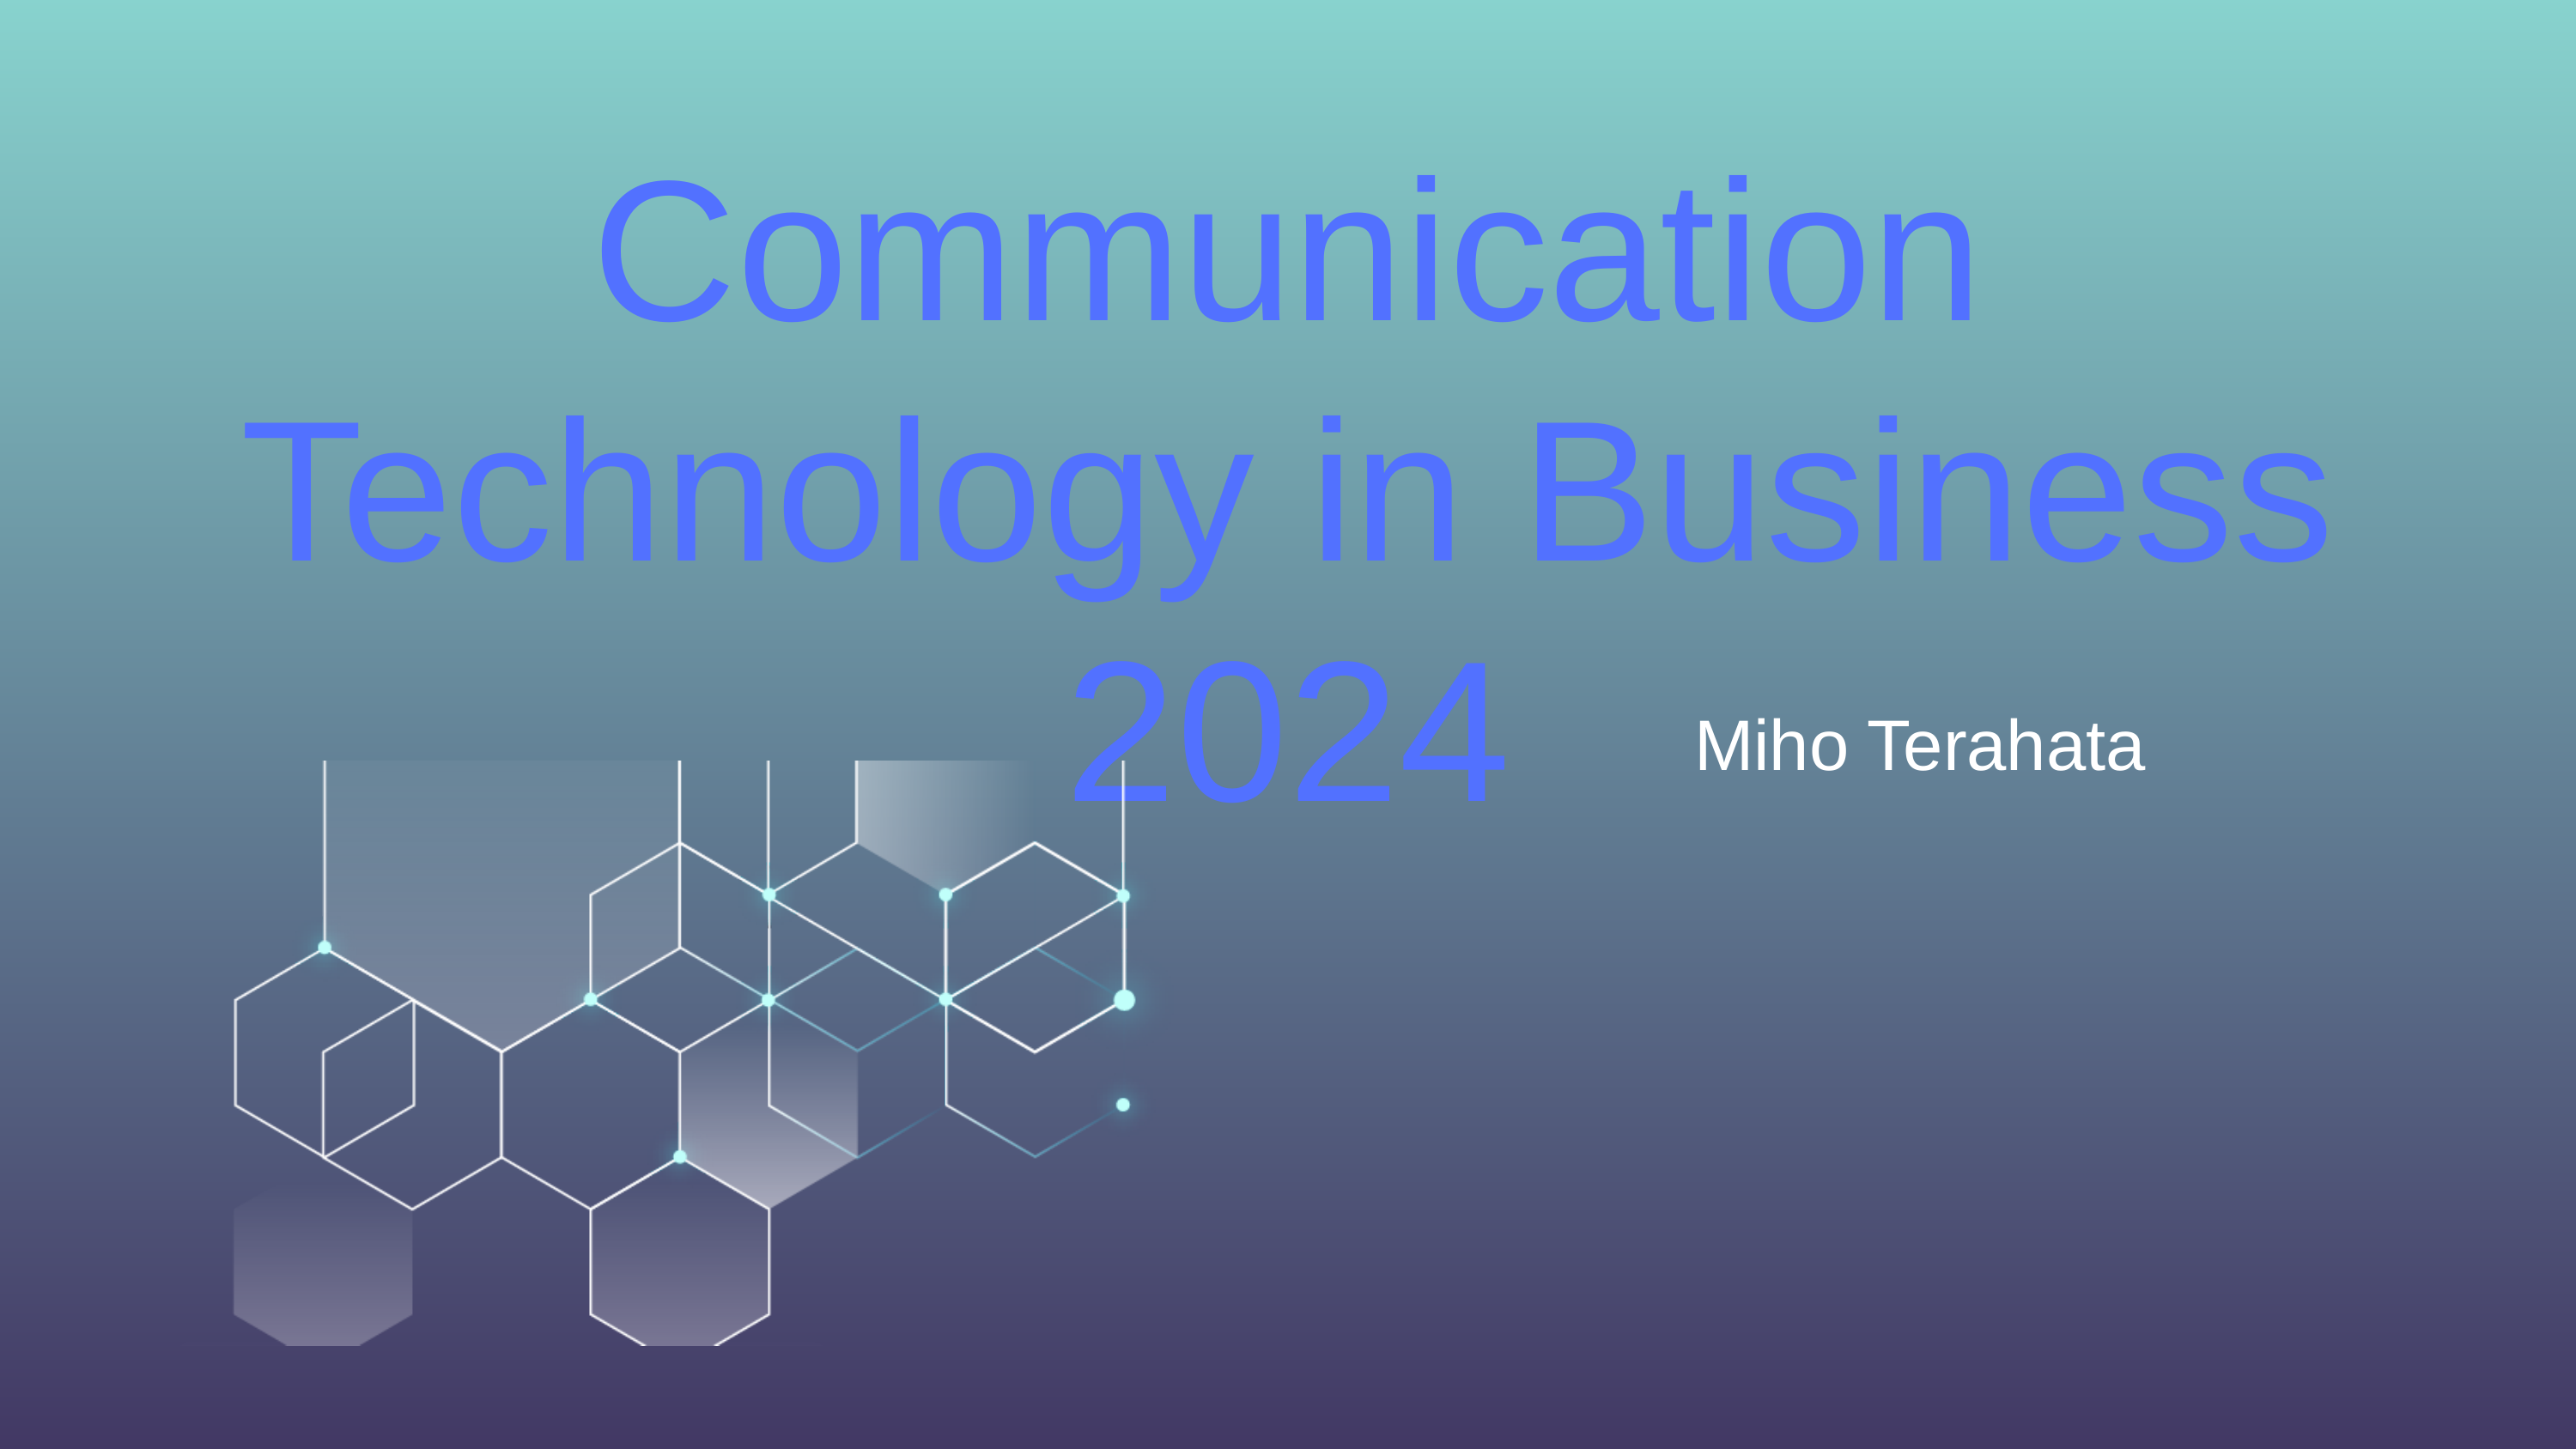

Communication Technology in Business 2024
Miho Terahata